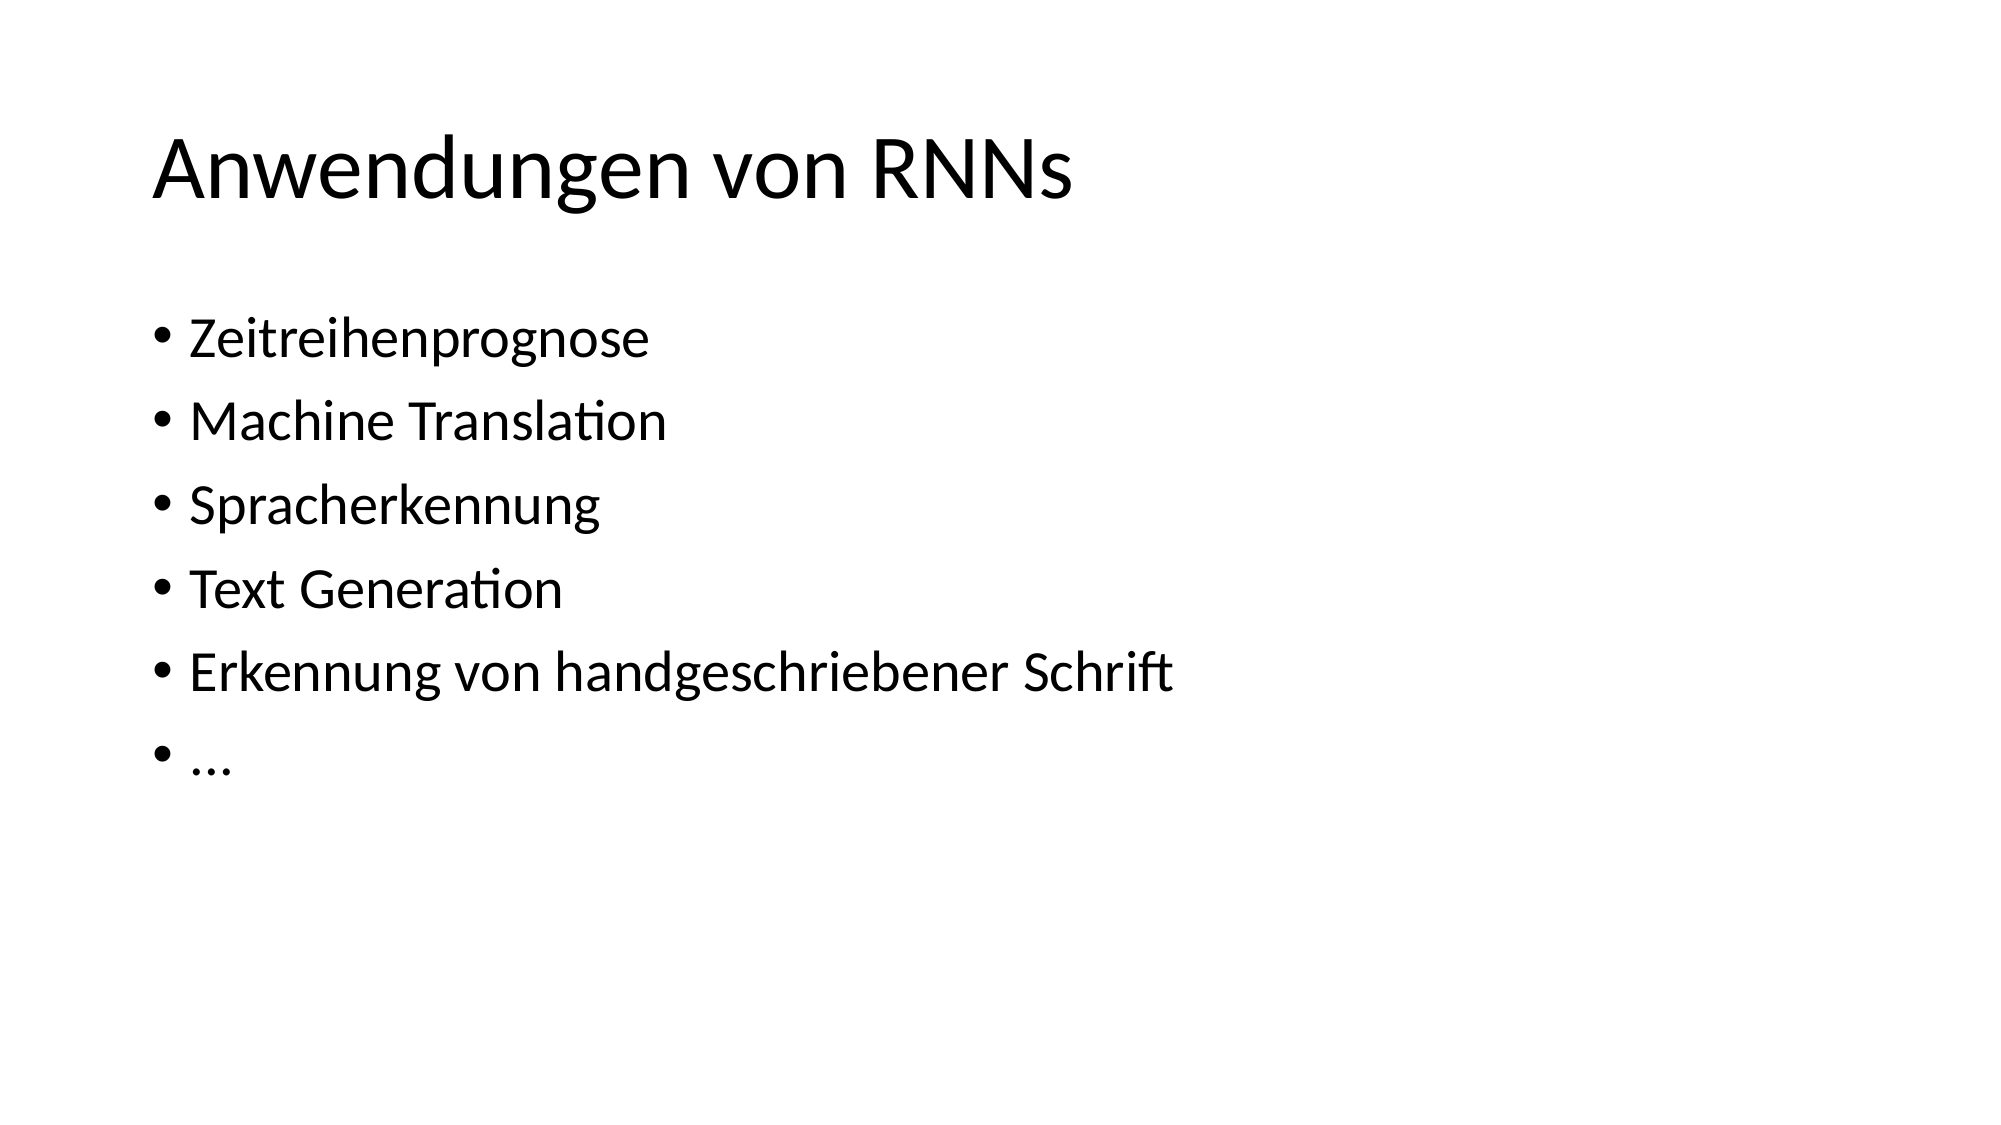

# Anwendungen von RNNs
Zeitreihenprognose
Machine Translation
Spracherkennung
Text Generation
Erkennung von handgeschriebener Schrift
...